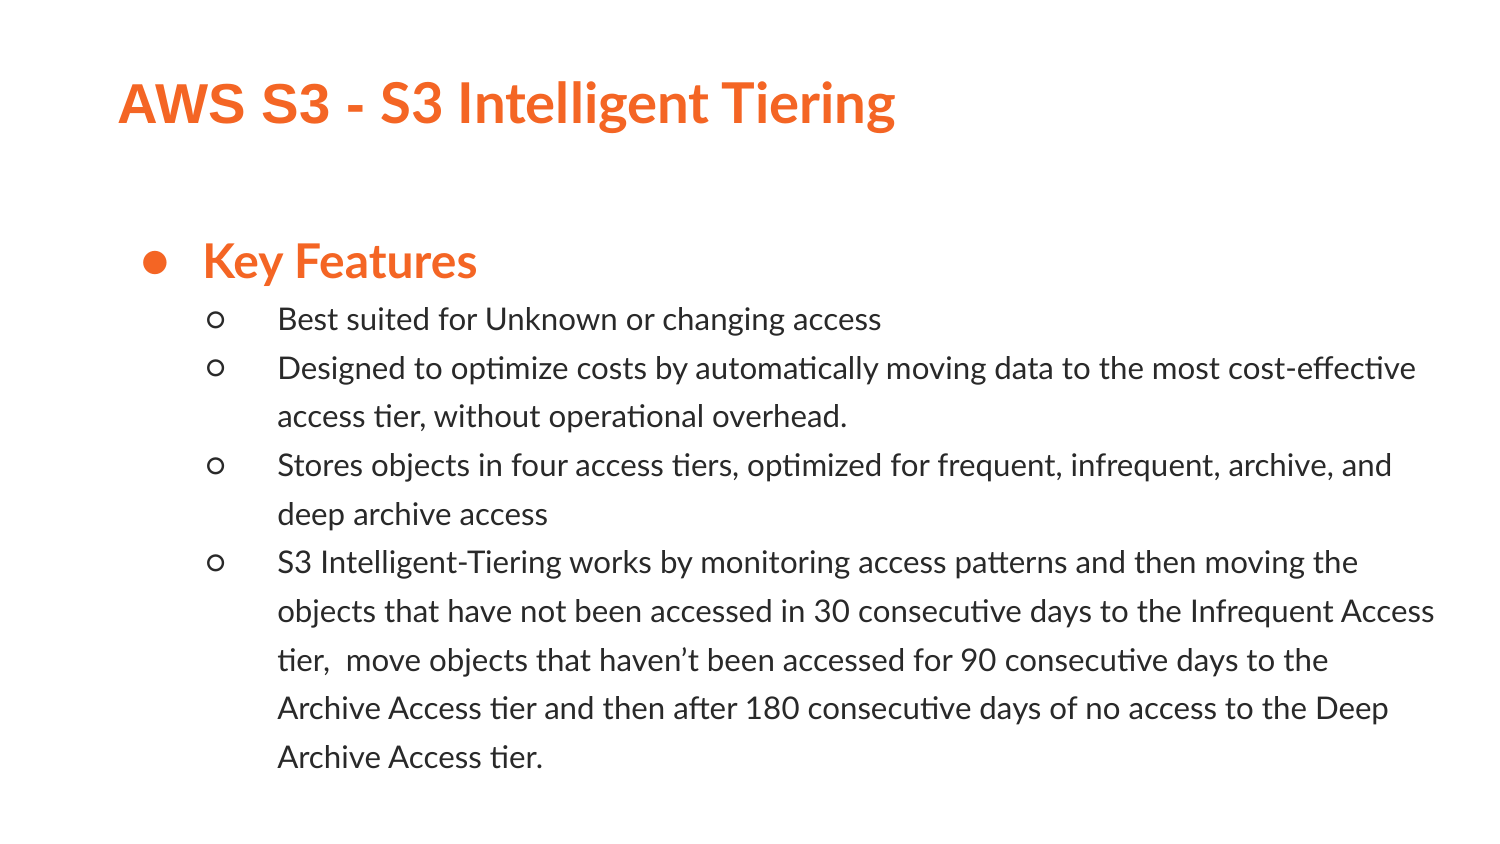

AWS S3 - S3 Intelligent Tiering
Key Features
Best suited for Unknown or changing access
Designed to optimize costs by automatically moving data to the most cost-effective access tier, without operational overhead.
Stores objects in four access tiers, optimized for frequent, infrequent, archive, and deep archive access
S3 Intelligent-Tiering works by monitoring access patterns and then moving the objects that have not been accessed in 30 consecutive days to the Infrequent Access tier,  move objects that haven’t been accessed for 90 consecutive days to the Archive Access tier and then after 180 consecutive days of no access to the Deep Archive Access tier.